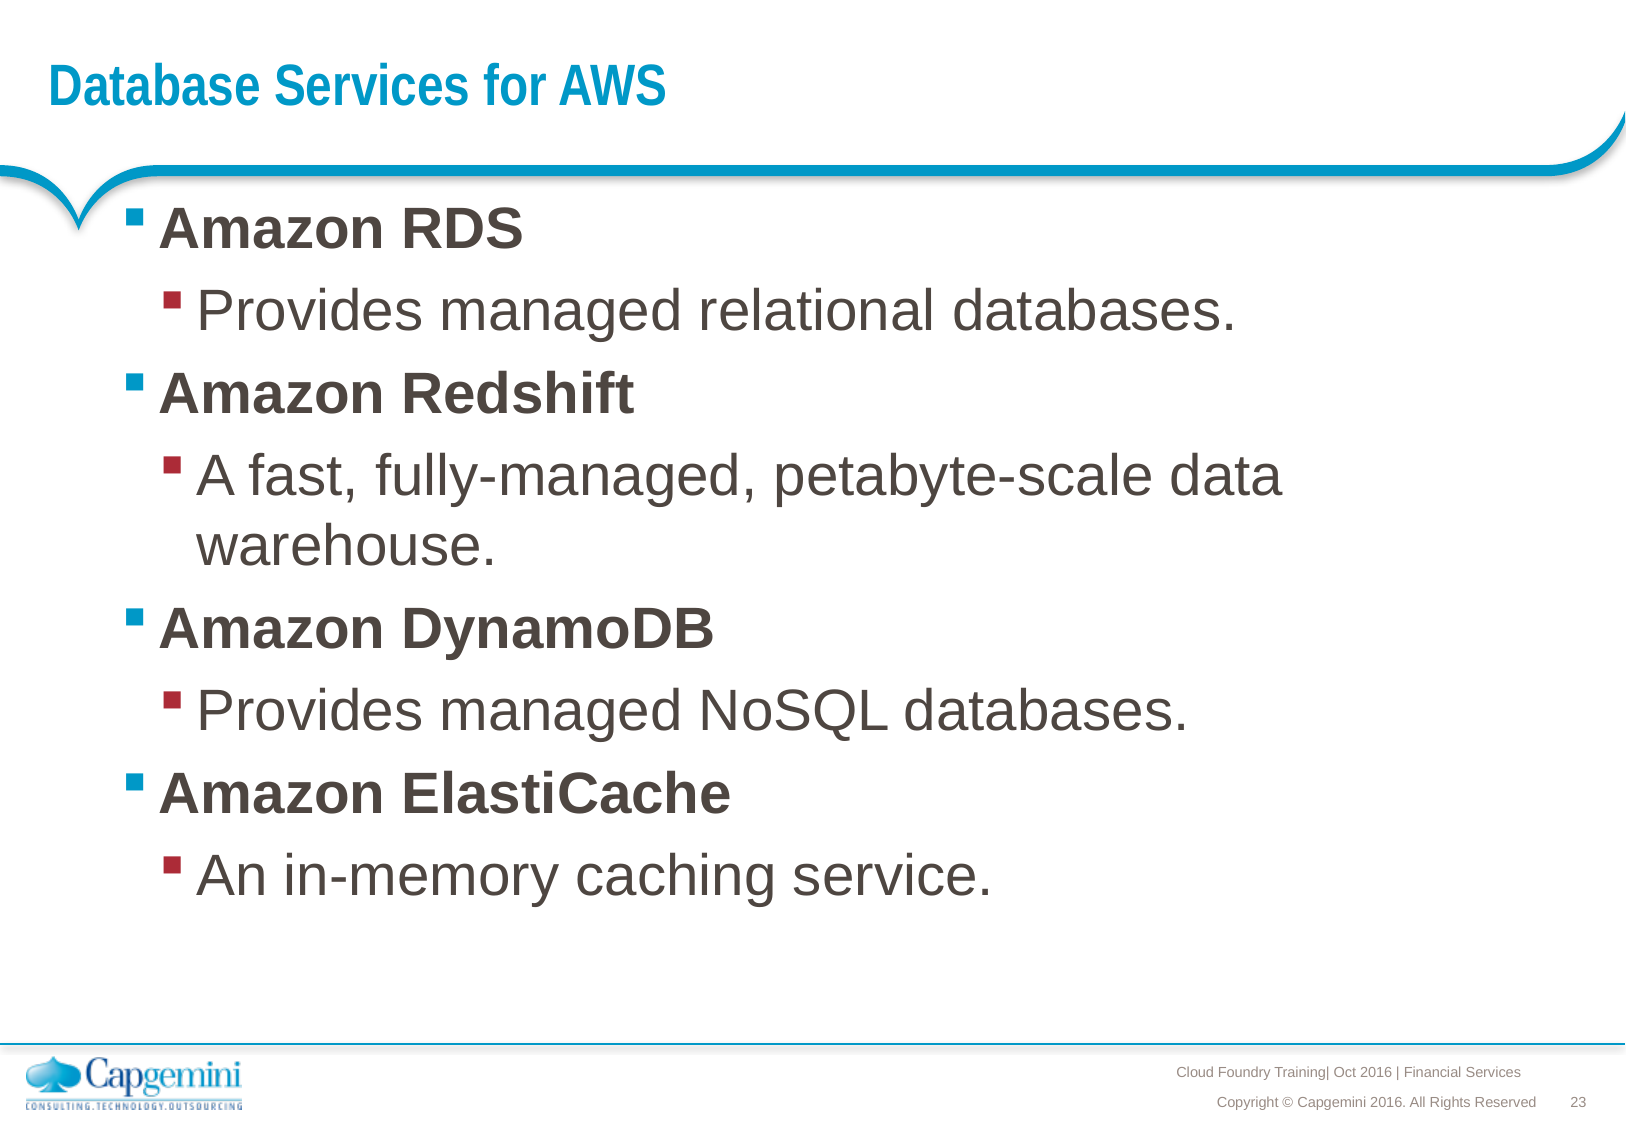

# Database Services for AWS
Amazon RDS
Provides managed relational databases.
Amazon Redshift
A fast, fully-managed, petabyte-scale data warehouse.
Amazon DynamoDB
Provides managed NoSQL databases.
Amazon ElastiCache
An in-memory caching service.